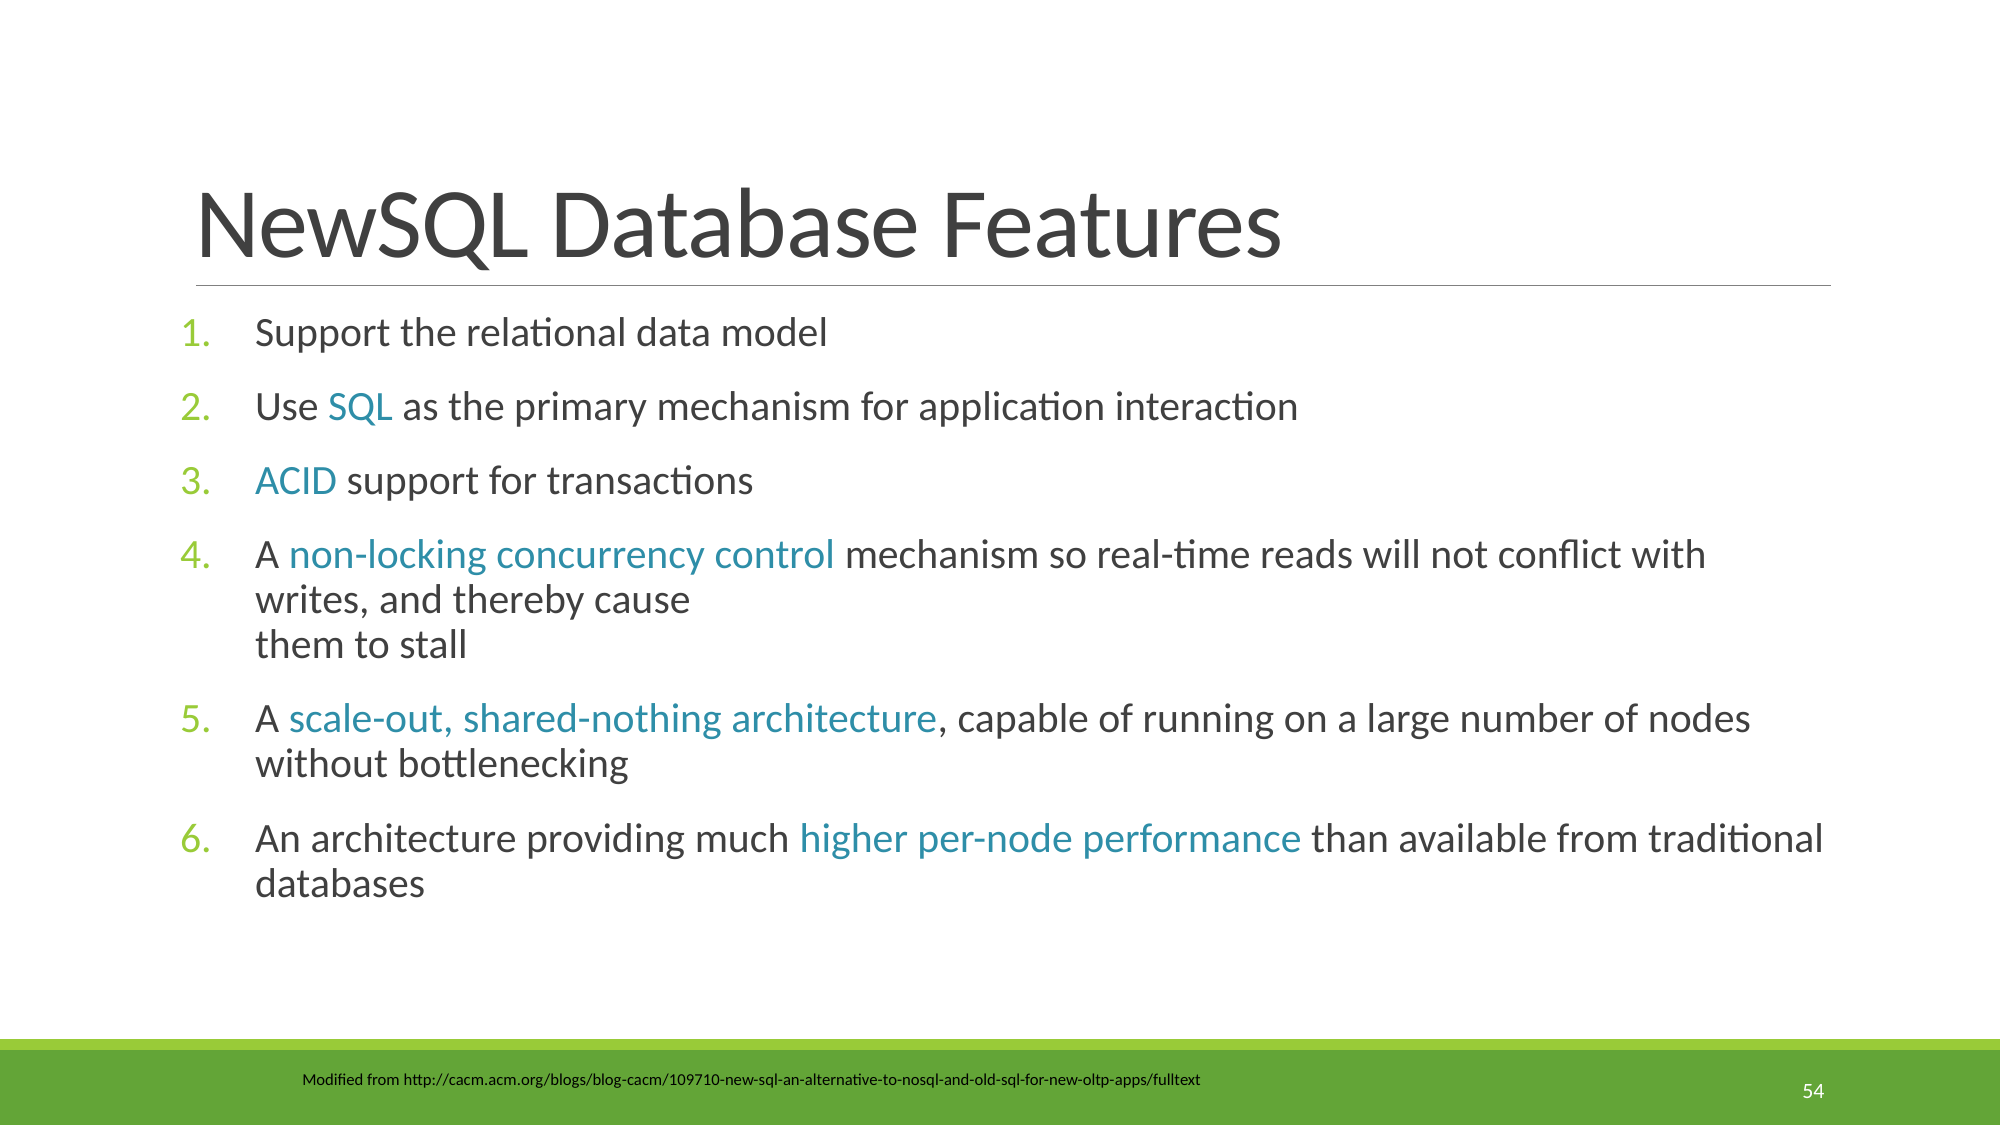

# NewSQL Database Features
Support the relational data model
Use SQL as the primary mechanism for application interaction
ACID support for transactions
A non-locking concurrency control mechanism so real-time reads will not conflict with writes, and thereby cause
them to stall
A scale-out, shared-nothing architecture, capable of running on a large number of nodes without bottlenecking
An architecture providing much higher per-node performance than available from traditional databases
54
Modified from http://cacm.acm.org/blogs/blog-cacm/109710-new-sql-an-alternative-to-nosql-and-old-sql-for-new-oltp-apps/fulltext